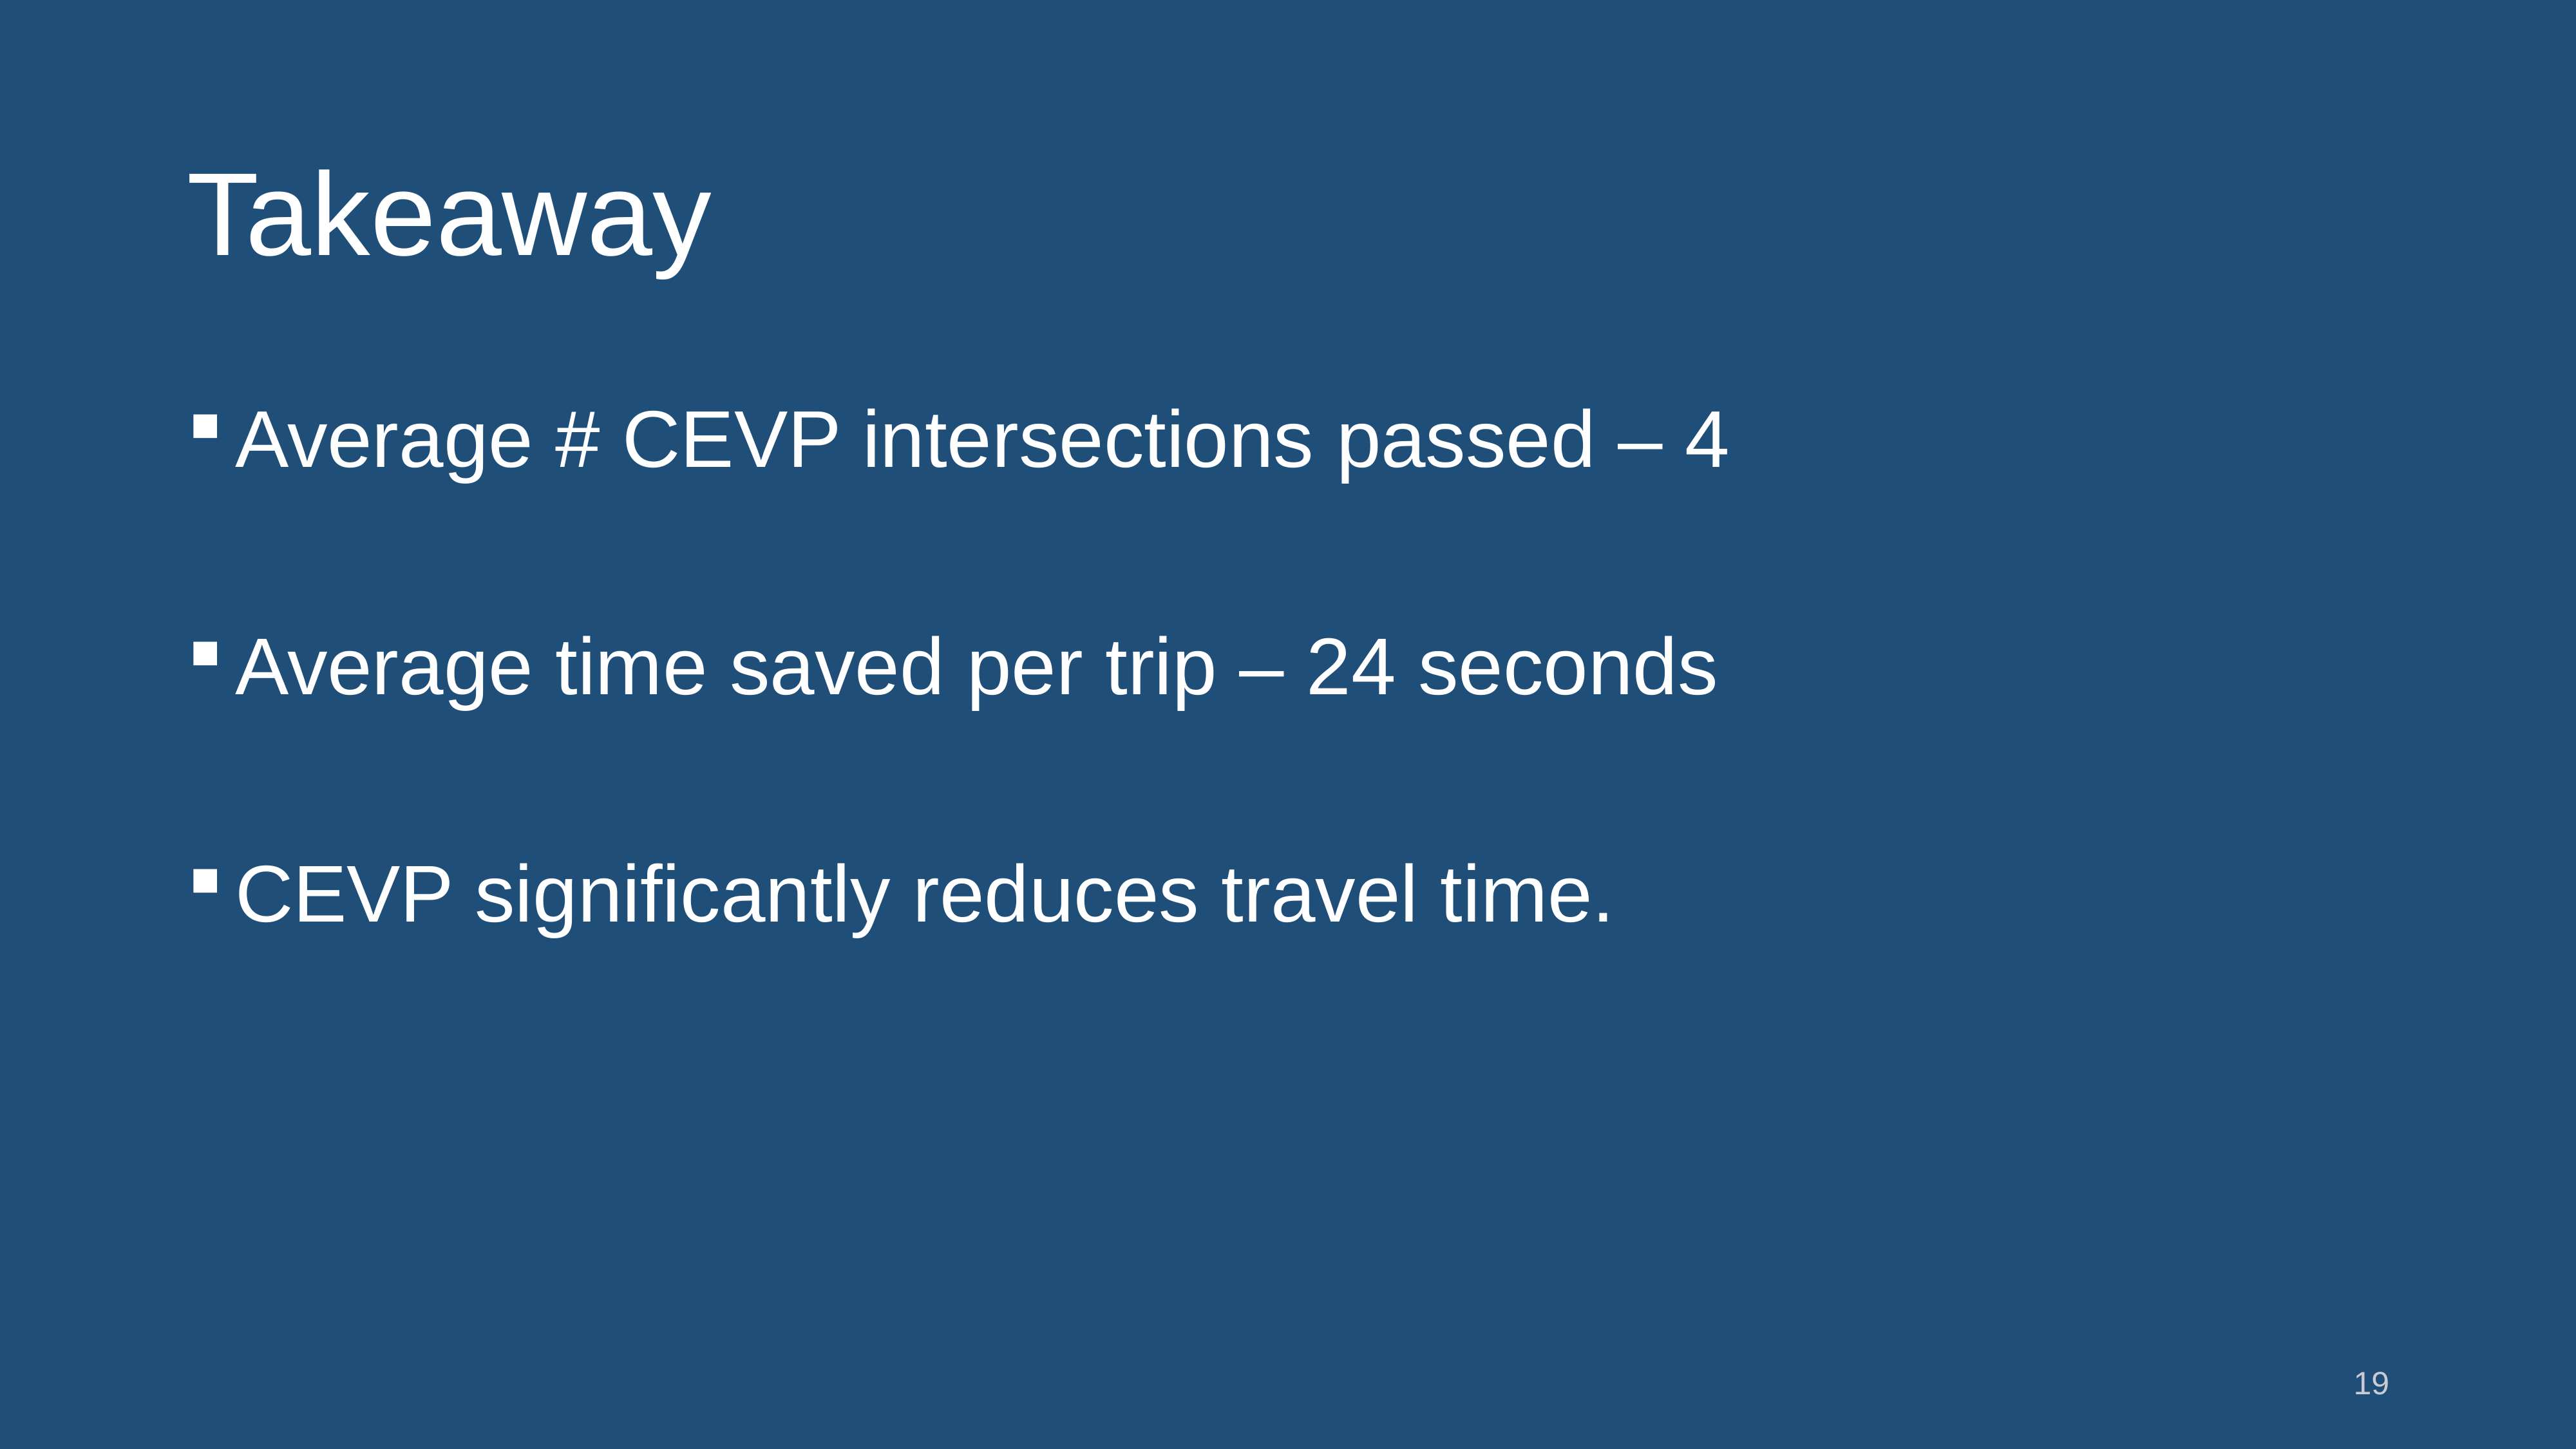

# Takeaway
Average # CEVP intersections passed – 4

Average time saved per trip – 24 seconds

CEVP significantly reduces travel time.

19